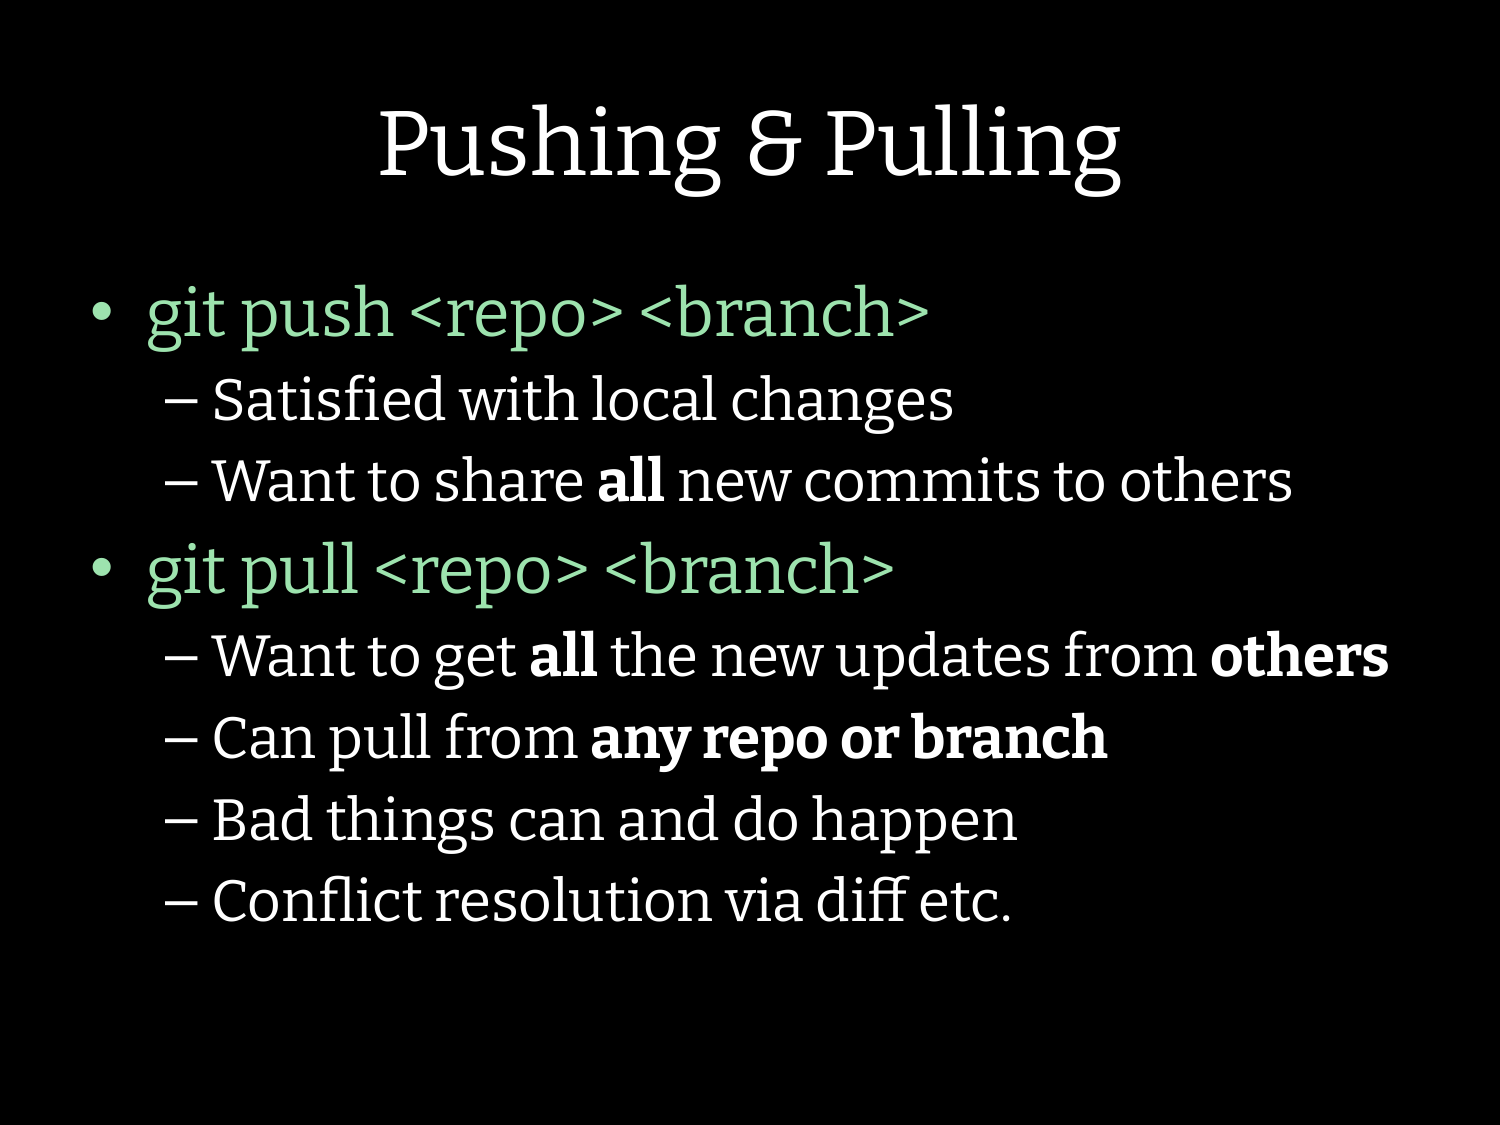

# Pushing & Pulling
git push <repo> <branch>
Satisfied with local changes
Want to share all new commits to others
git pull <repo> <branch>
Want to get all the new updates from others
Can pull from any repo or branch
Bad things can and do happen
Conflict resolution via diff etc.